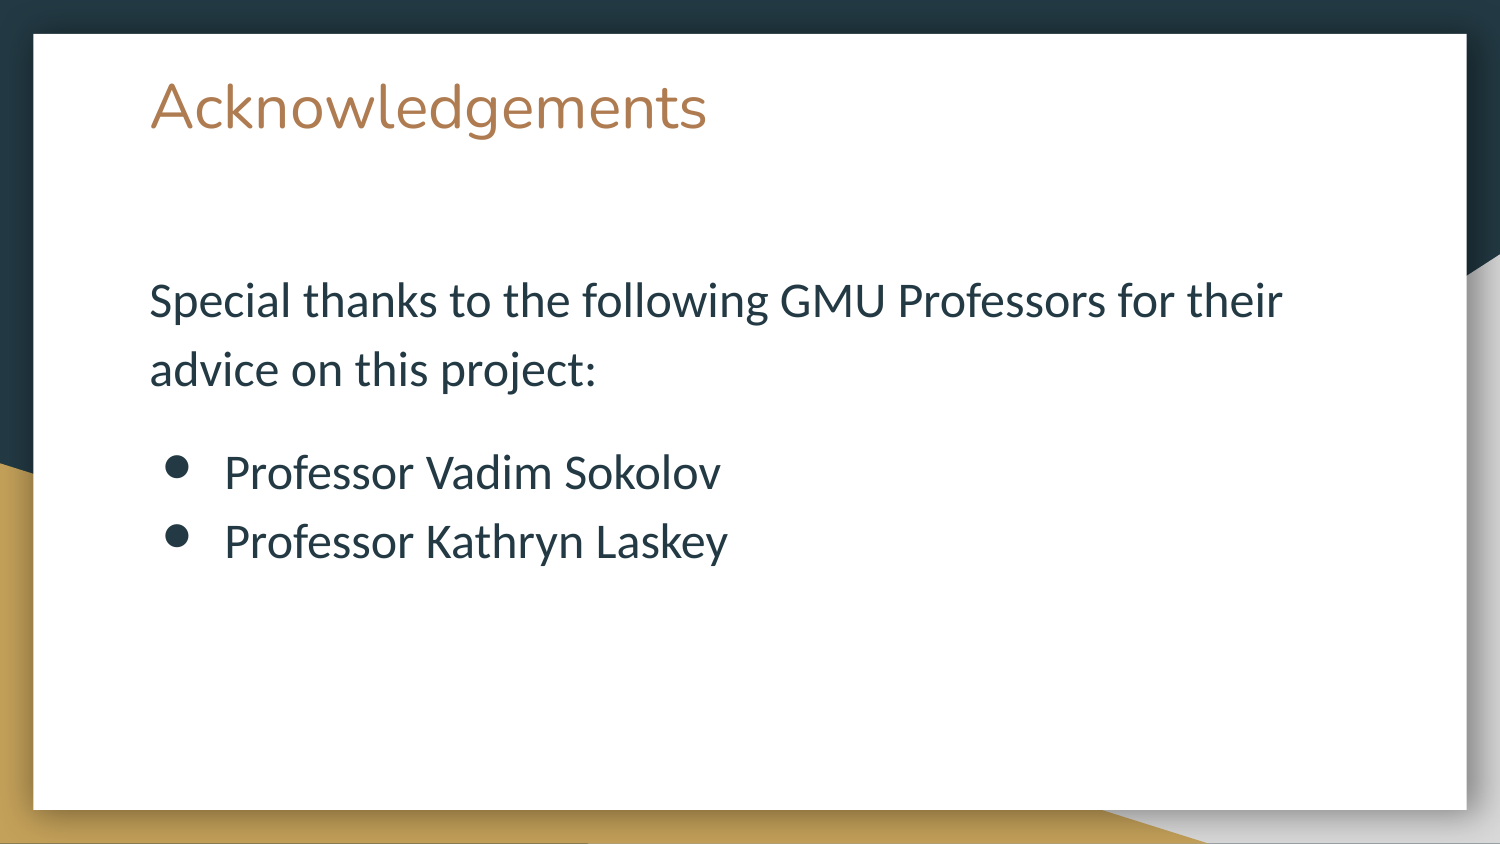

# Acknowledgements
Special thanks to the following GMU Professors for their advice on this project:
Professor Vadim Sokolov
Professor Kathryn Laskey